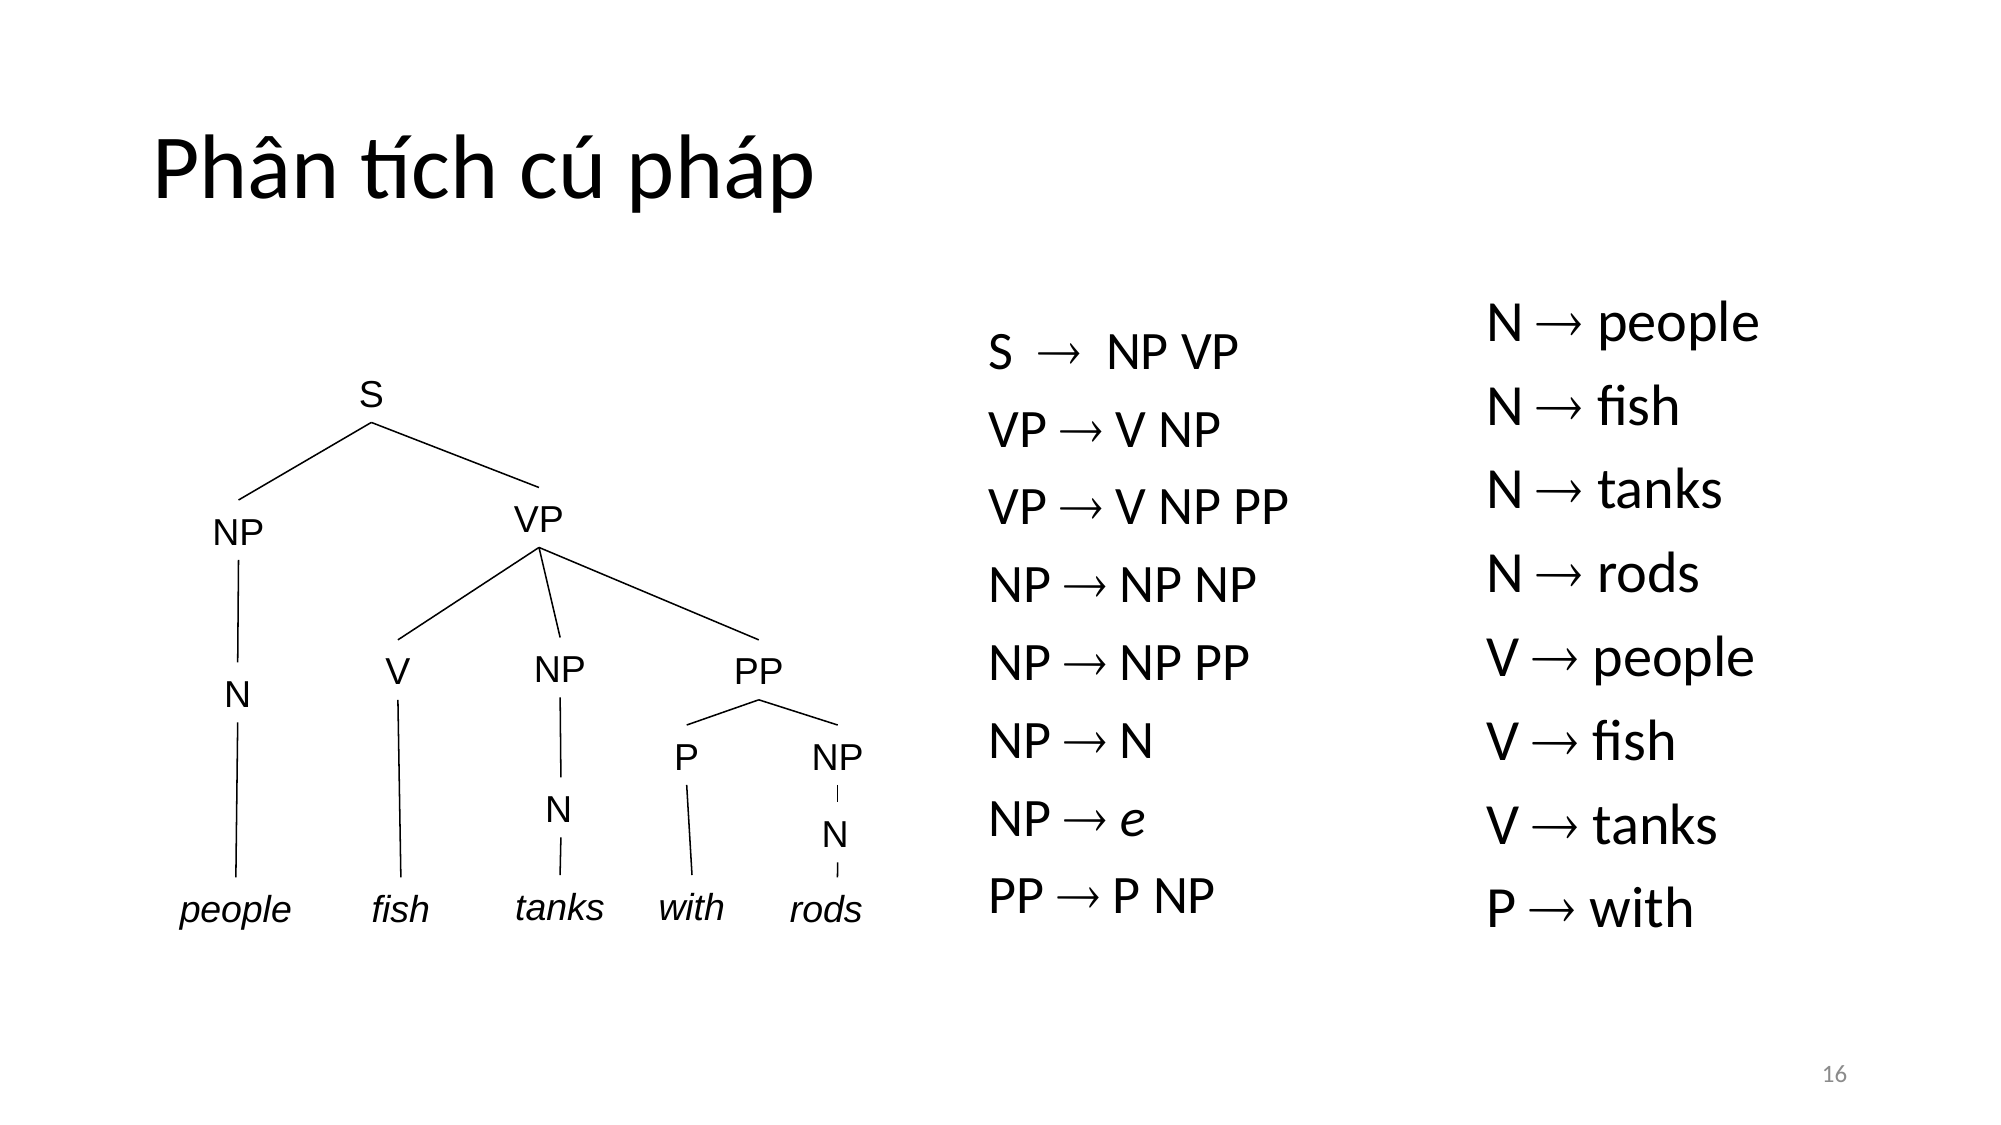

# Phân tích cú pháp
N → people
N → fish
N → tanks
N → rods
V → people
V → fish
V → tanks
P → with
S  →  NP VP
VP → V NP
VP → V NP PP
NP → NP NP
NP → NP PP
NP → N
NP → e
PP → P NP

S
VP
NP
NP
V
PP
N
P
NP
N
N
tanks
with
people
fish
rods
16